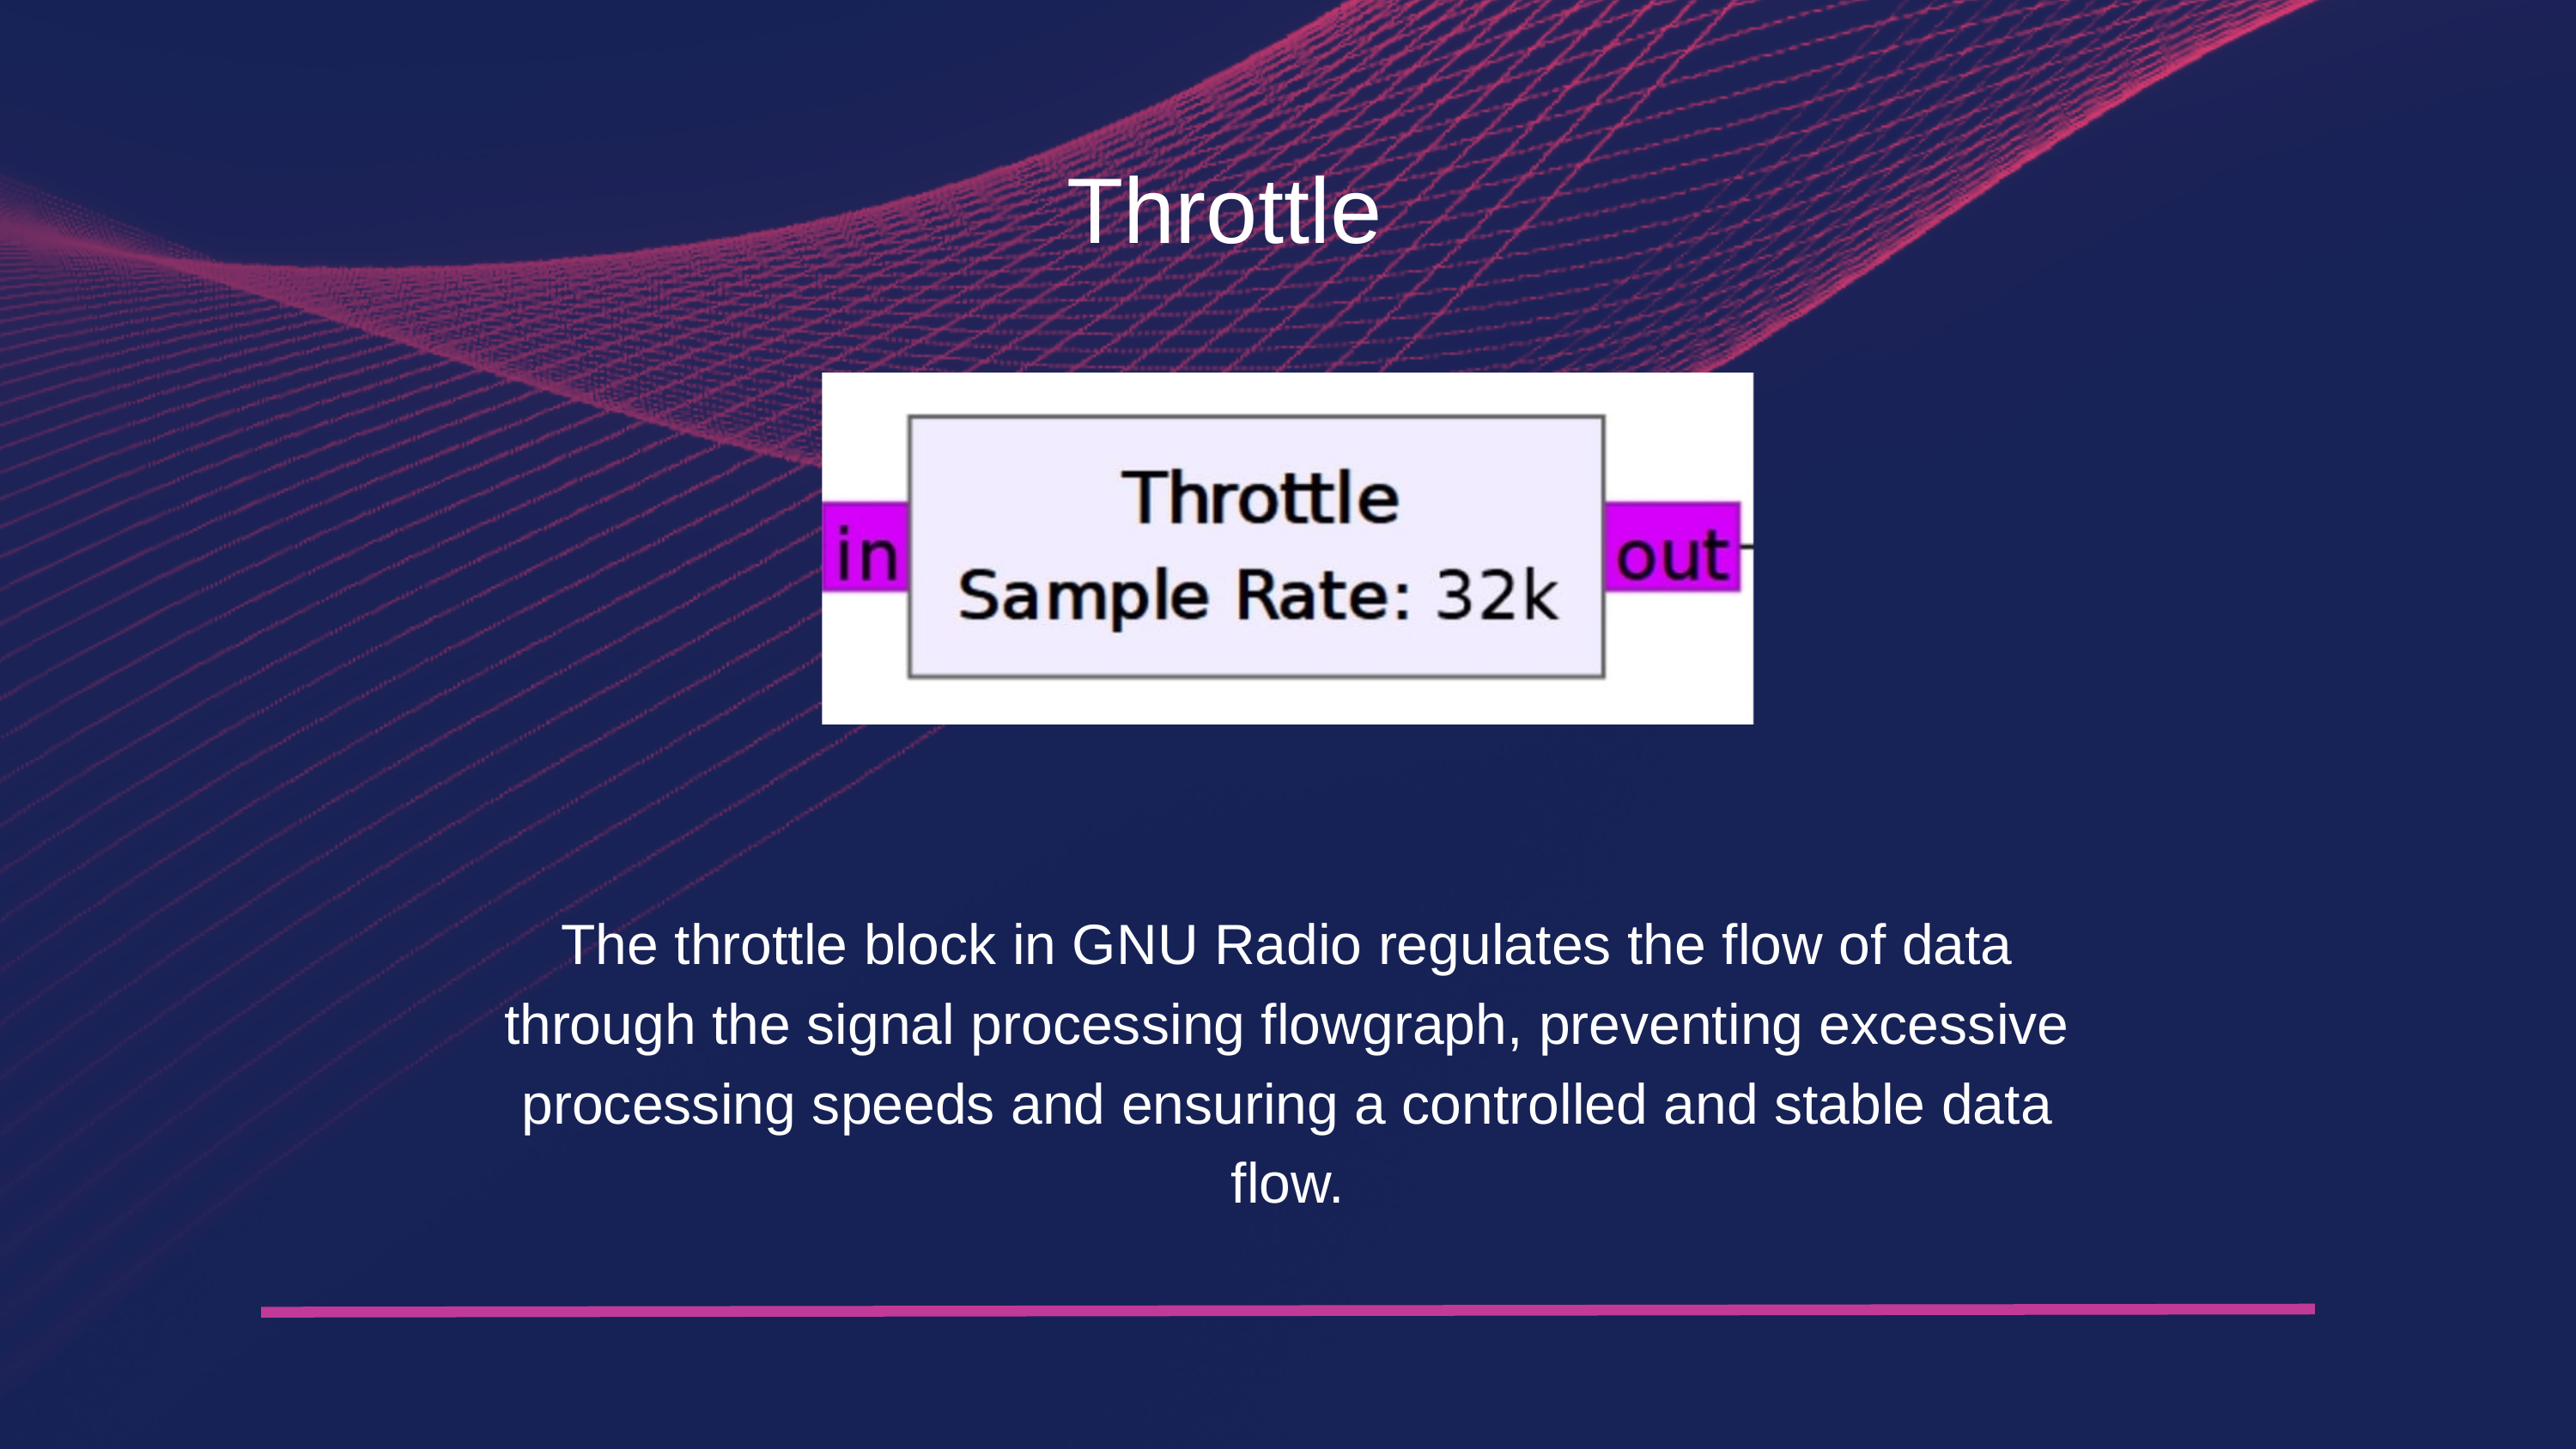

Throttle

The throttle block in GNU Radio regulates the flow of data through the signal processing flowgraph, preventing excessive processing speeds and ensuring a controlled and stable data flow.